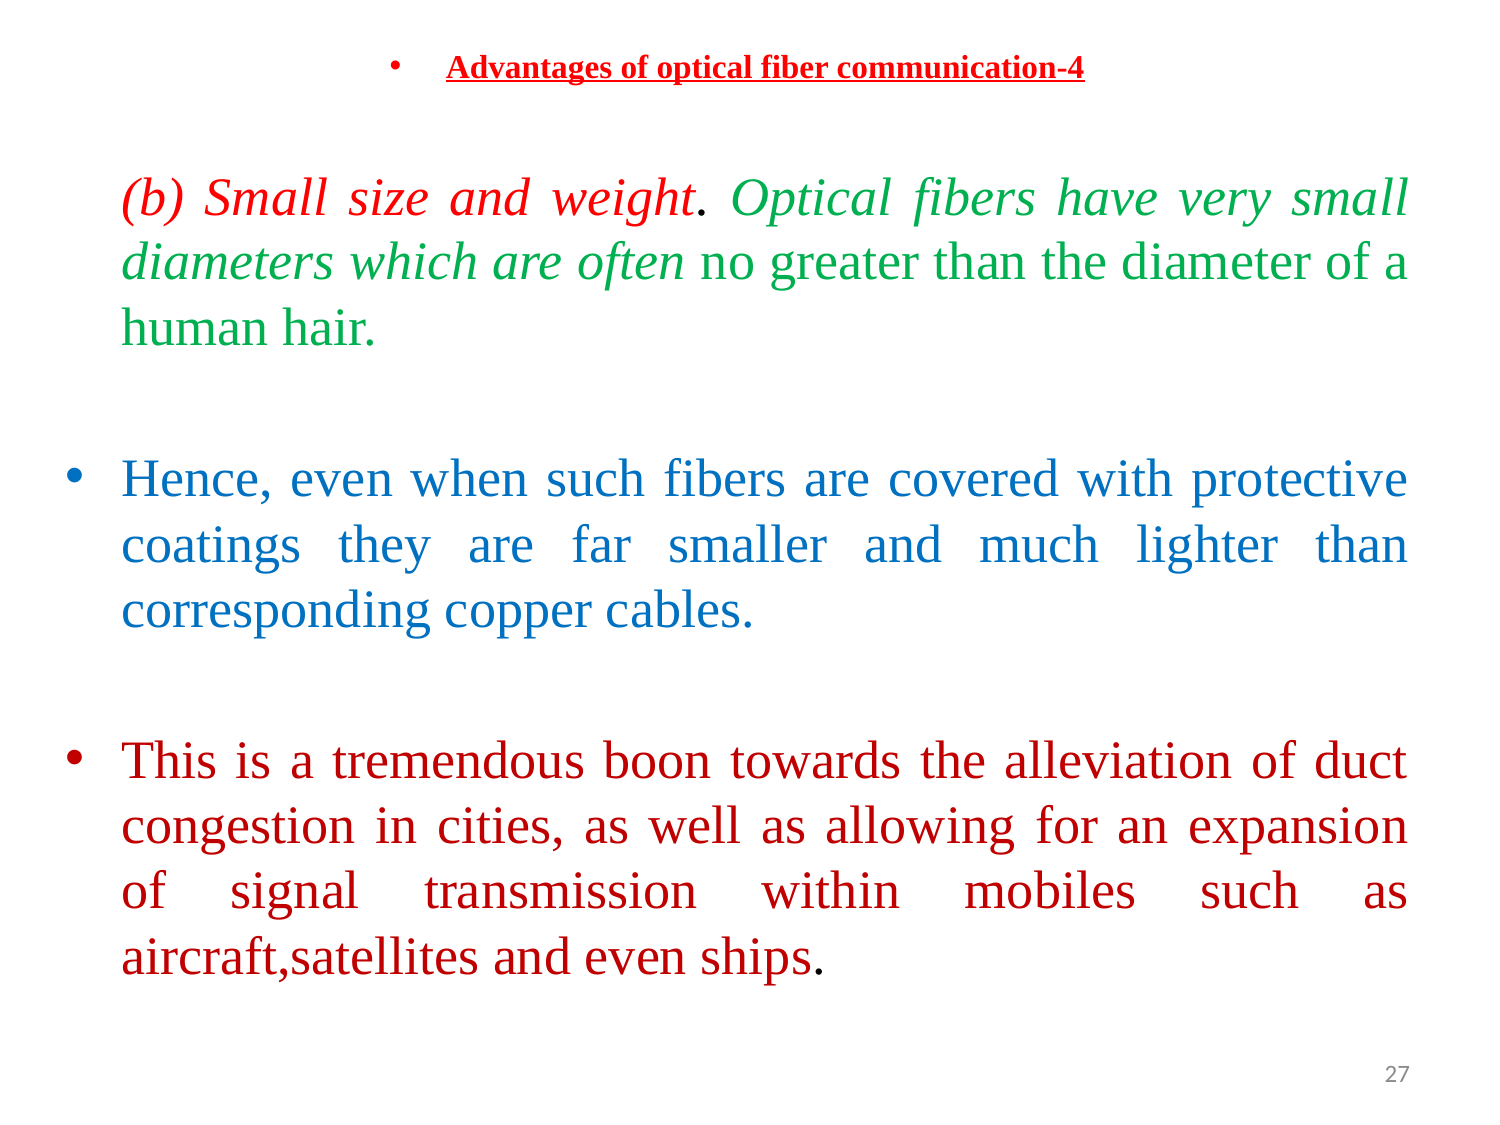

Advantages of optical fiber communication-4
(b) Small size and weight. Optical fibers have very small diameters which are often no greater than the diameter of a human hair.

Hence, even when such fibers are covered with protective coatings they are far smaller and much lighter than corresponding copper cables.

This is a tremendous boon towards the alleviation of duct congestion in cities, as well as allowing for an expansion of signal transmission within mobiles such as aircraft,satellites and even ships.
27